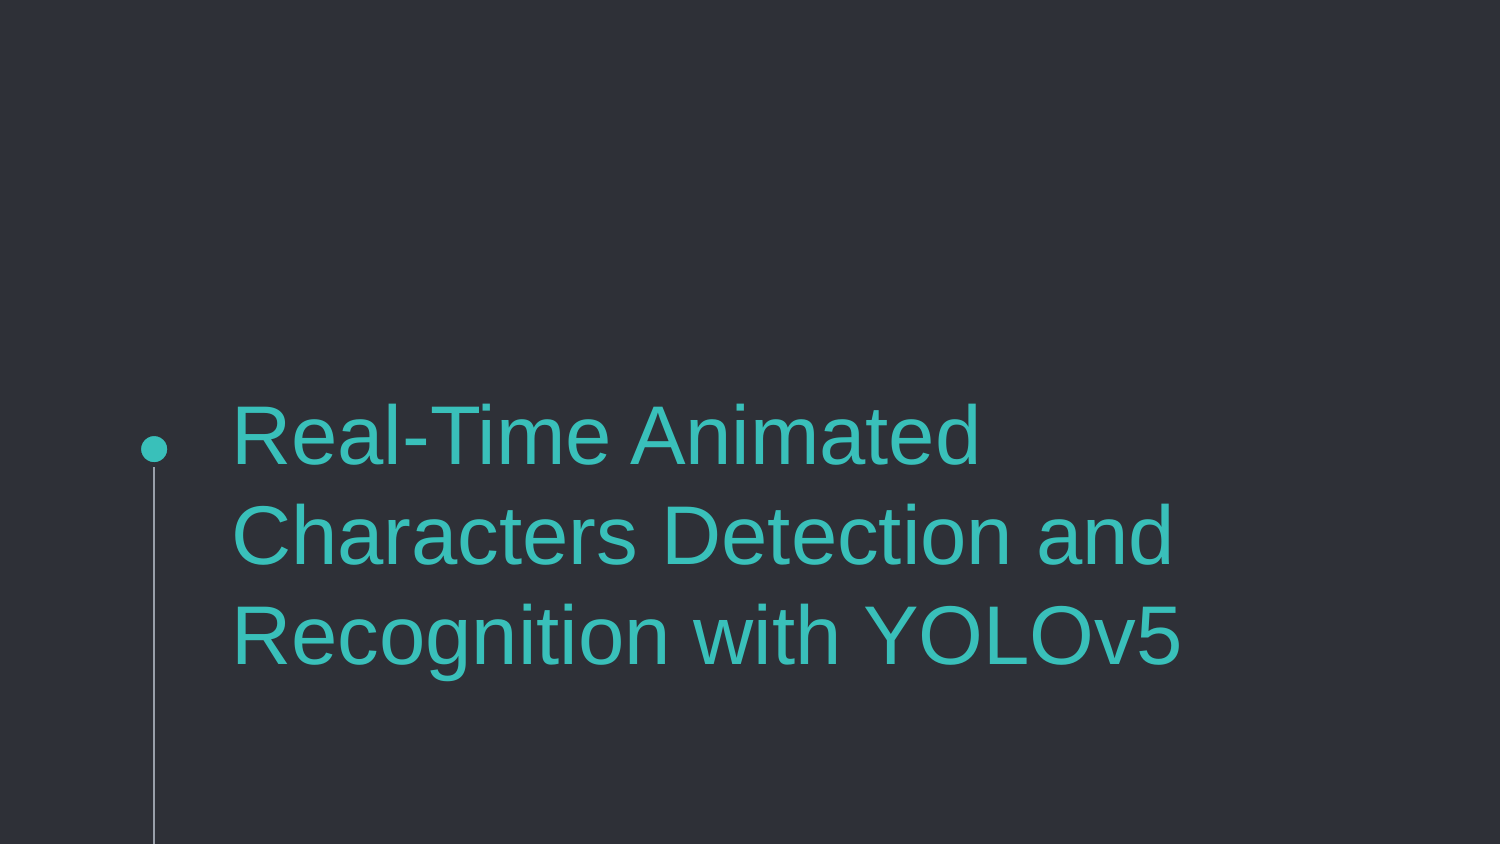

# Real-Time Animated Characters Detection and Recognition with YOLOv5